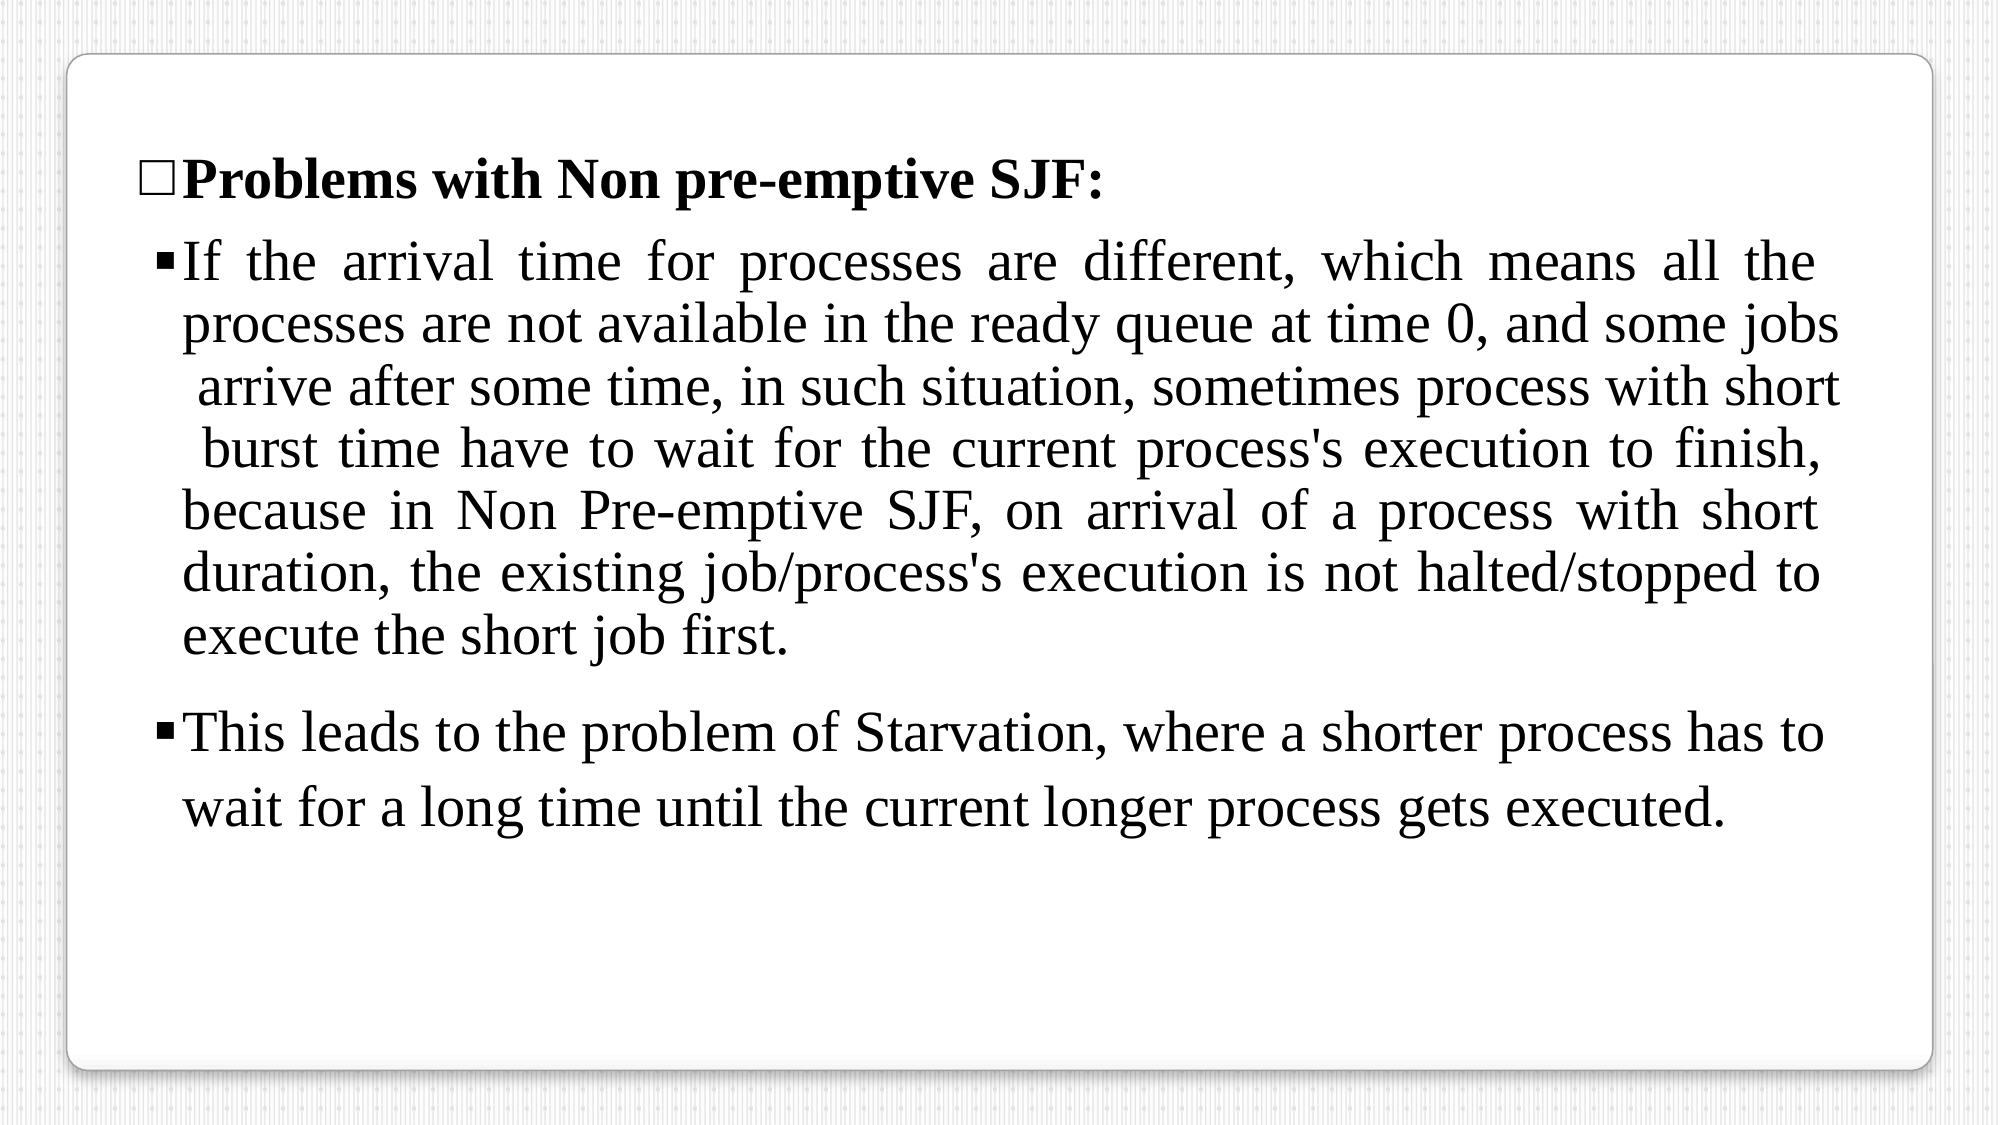

Problems with Non pre-emptive SJF:
If the arrival time for processes are different, which means all the  processes are not available in the ready queue at time 0, and some jobs  arrive after some time, in such situation, sometimes process with short  burst time have to wait for the current process's execution to finish,  because in Non Pre-emptive SJF, on arrival of a process with short  duration, the existing job/process's execution is not halted/stopped to  execute the short job first.
This leads to the problem of Starvation, where a shorter process has to  wait for a long time until the current longer process gets executed.